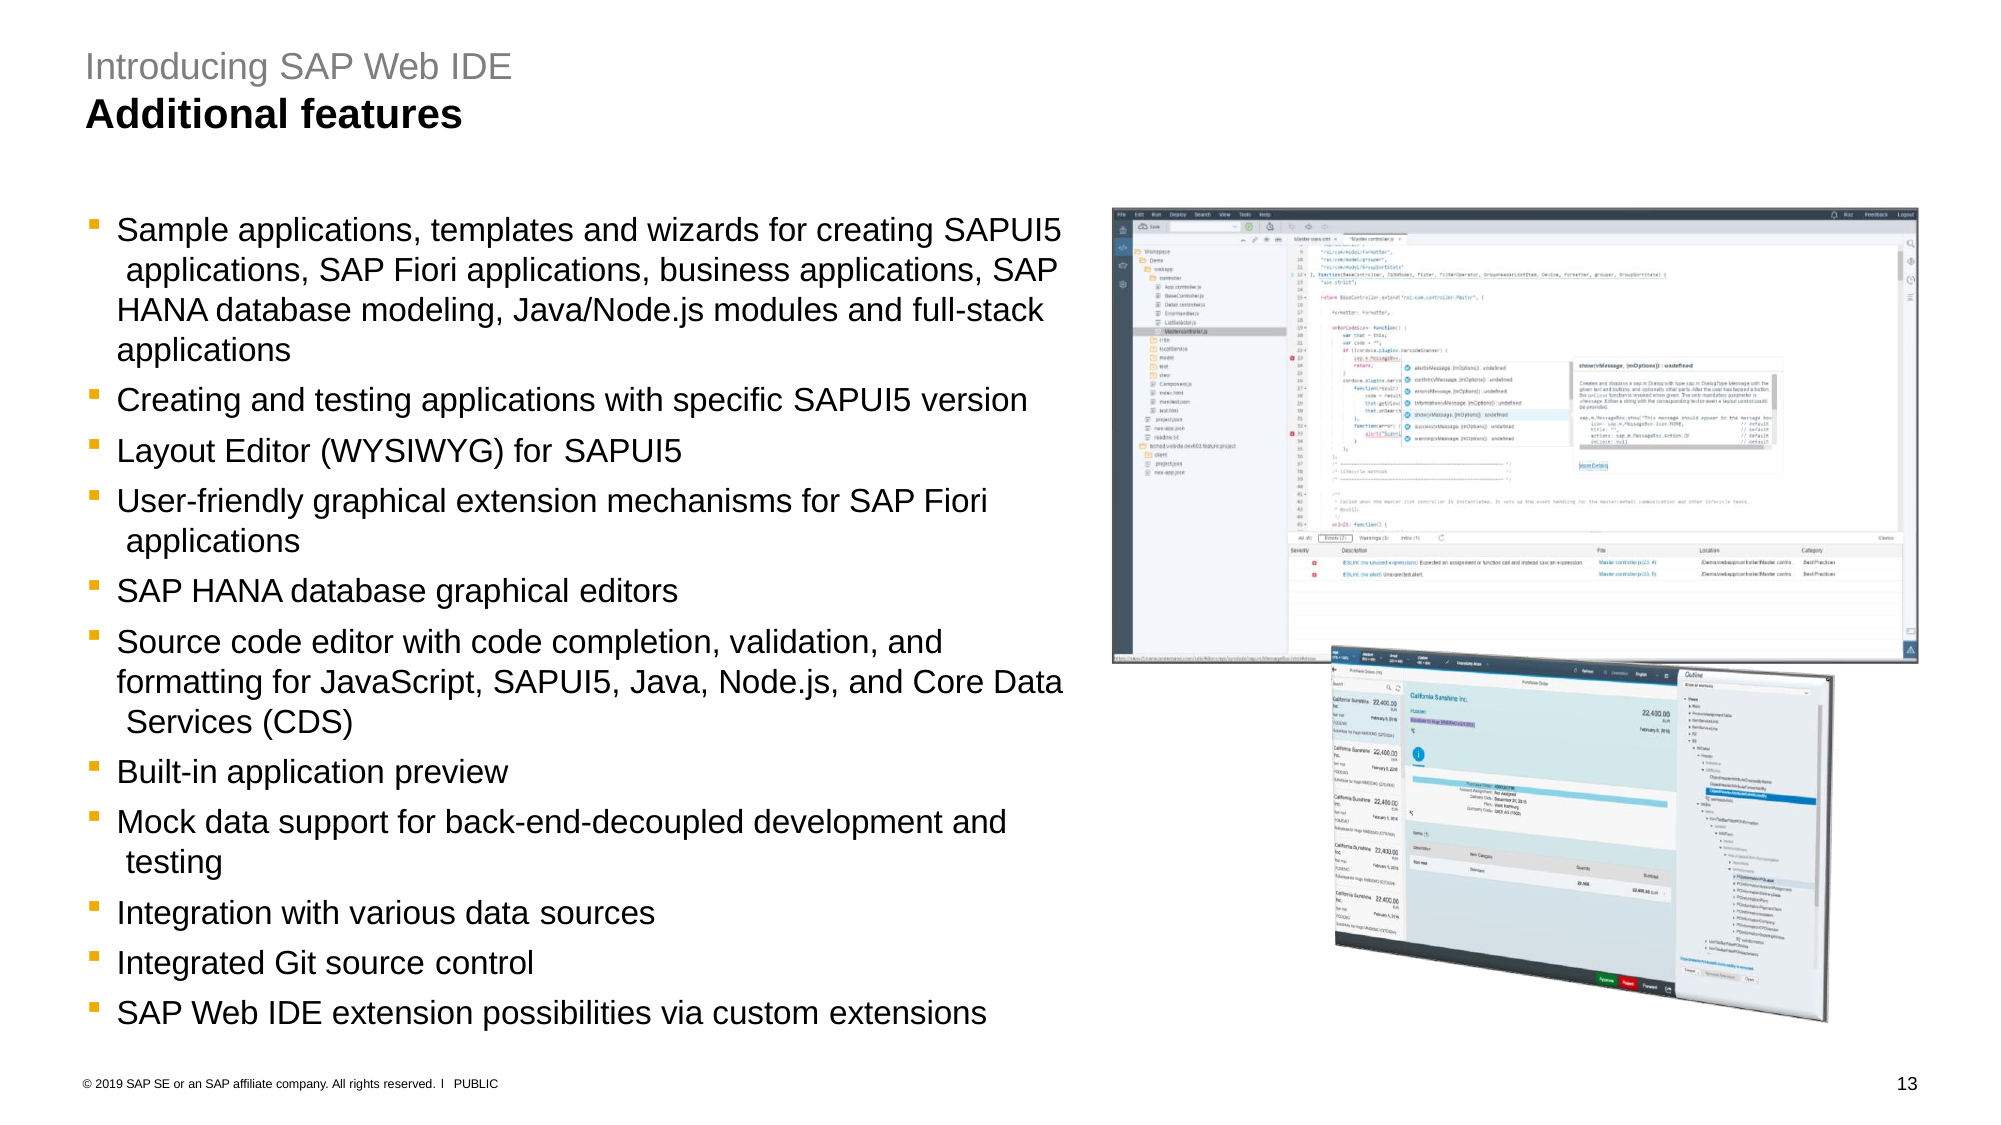

# Introducing SAP Web IDE
Additional features
Sample applications, templates and wizards for creating SAPUI5  applications, SAP Fiori applications, business applications, SAP  HANA database modeling, Java/Node.js modules and full-stack  applications
Creating and testing applications with specific SAPUI5 version
Layout Editor (WYSIWYG) for SAPUI5
User-friendly graphical extension mechanisms for SAP Fiori  applications
SAP HANA database graphical editors
Source code editor with code completion, validation, and  formatting for JavaScript, SAPUI5, Java, Node.js, and Core Data  Services (CDS)
Built-in application preview
Mock data support for back-end-decoupled development and  testing
Integration with various data sources
Integrated Git source control
SAP Web IDE extension possibilities via custom extensions

13
© 2019 SAP SE or an SAP affiliate company. All rights reserved. ǀ PUBLIC